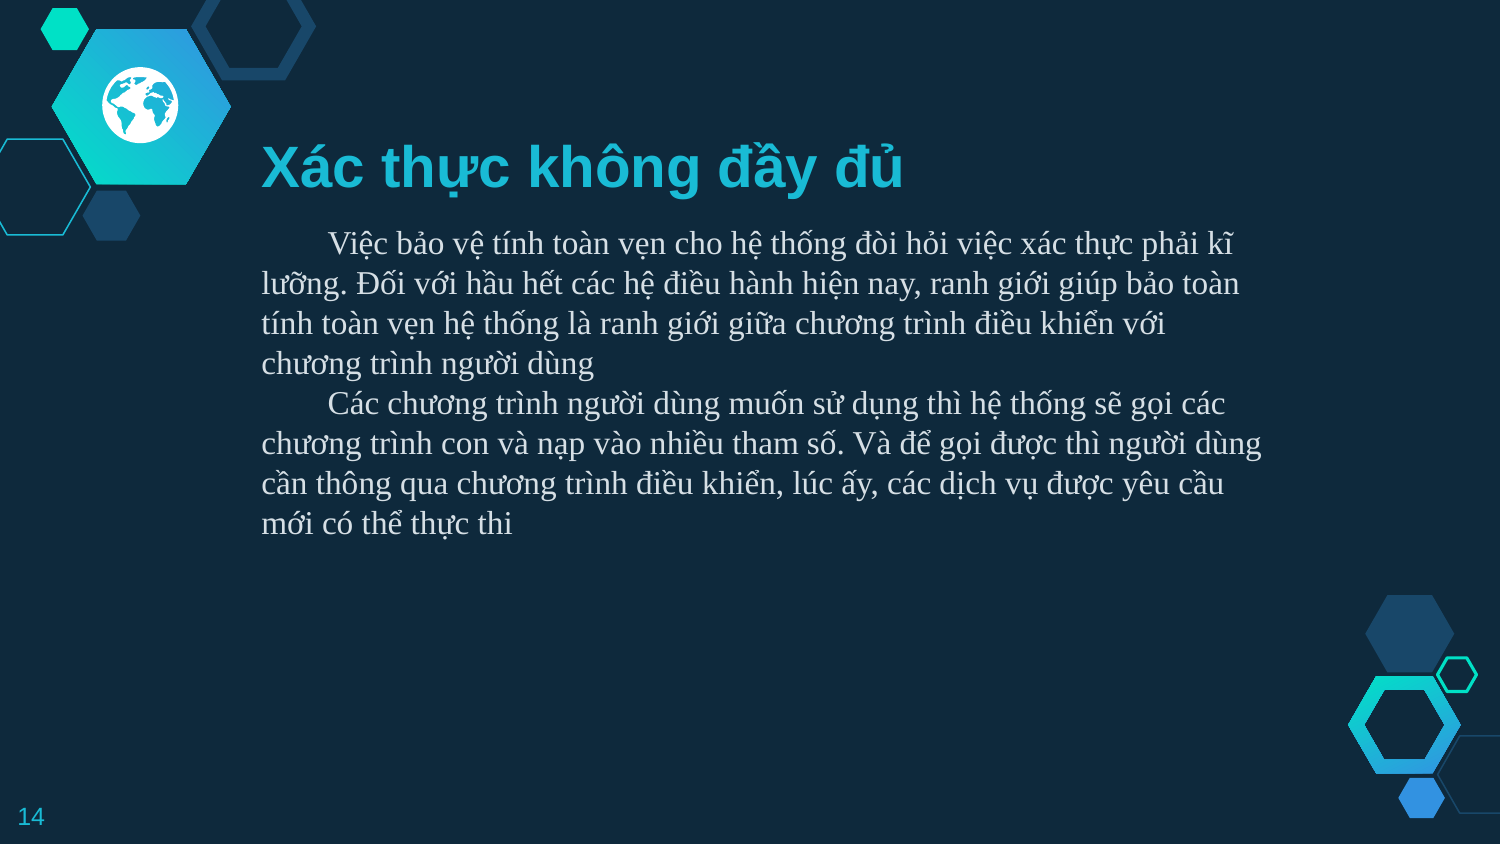

Xác thực không đầy đủ
        Việc bảo vệ tính toàn vẹn cho hệ thống đòi hỏi việc xác thực phải kĩ lưỡng. Đối với hầu hết các hệ điều hành hiện nay, ranh giới giúp bảo toàn tính toàn vẹn hệ thống là ranh giới giữa chương trình điều khiển với chương trình người dùng
        Các chương trình người dùng muốn sử dụng thì hệ thống sẽ gọi các chương trình con và nạp vào nhiều tham số. Và để gọi được thì người dùng cần thông qua chương trình điều khiển, lúc ấy, các dịch vụ được yêu cầu mới có thể thực thi
14